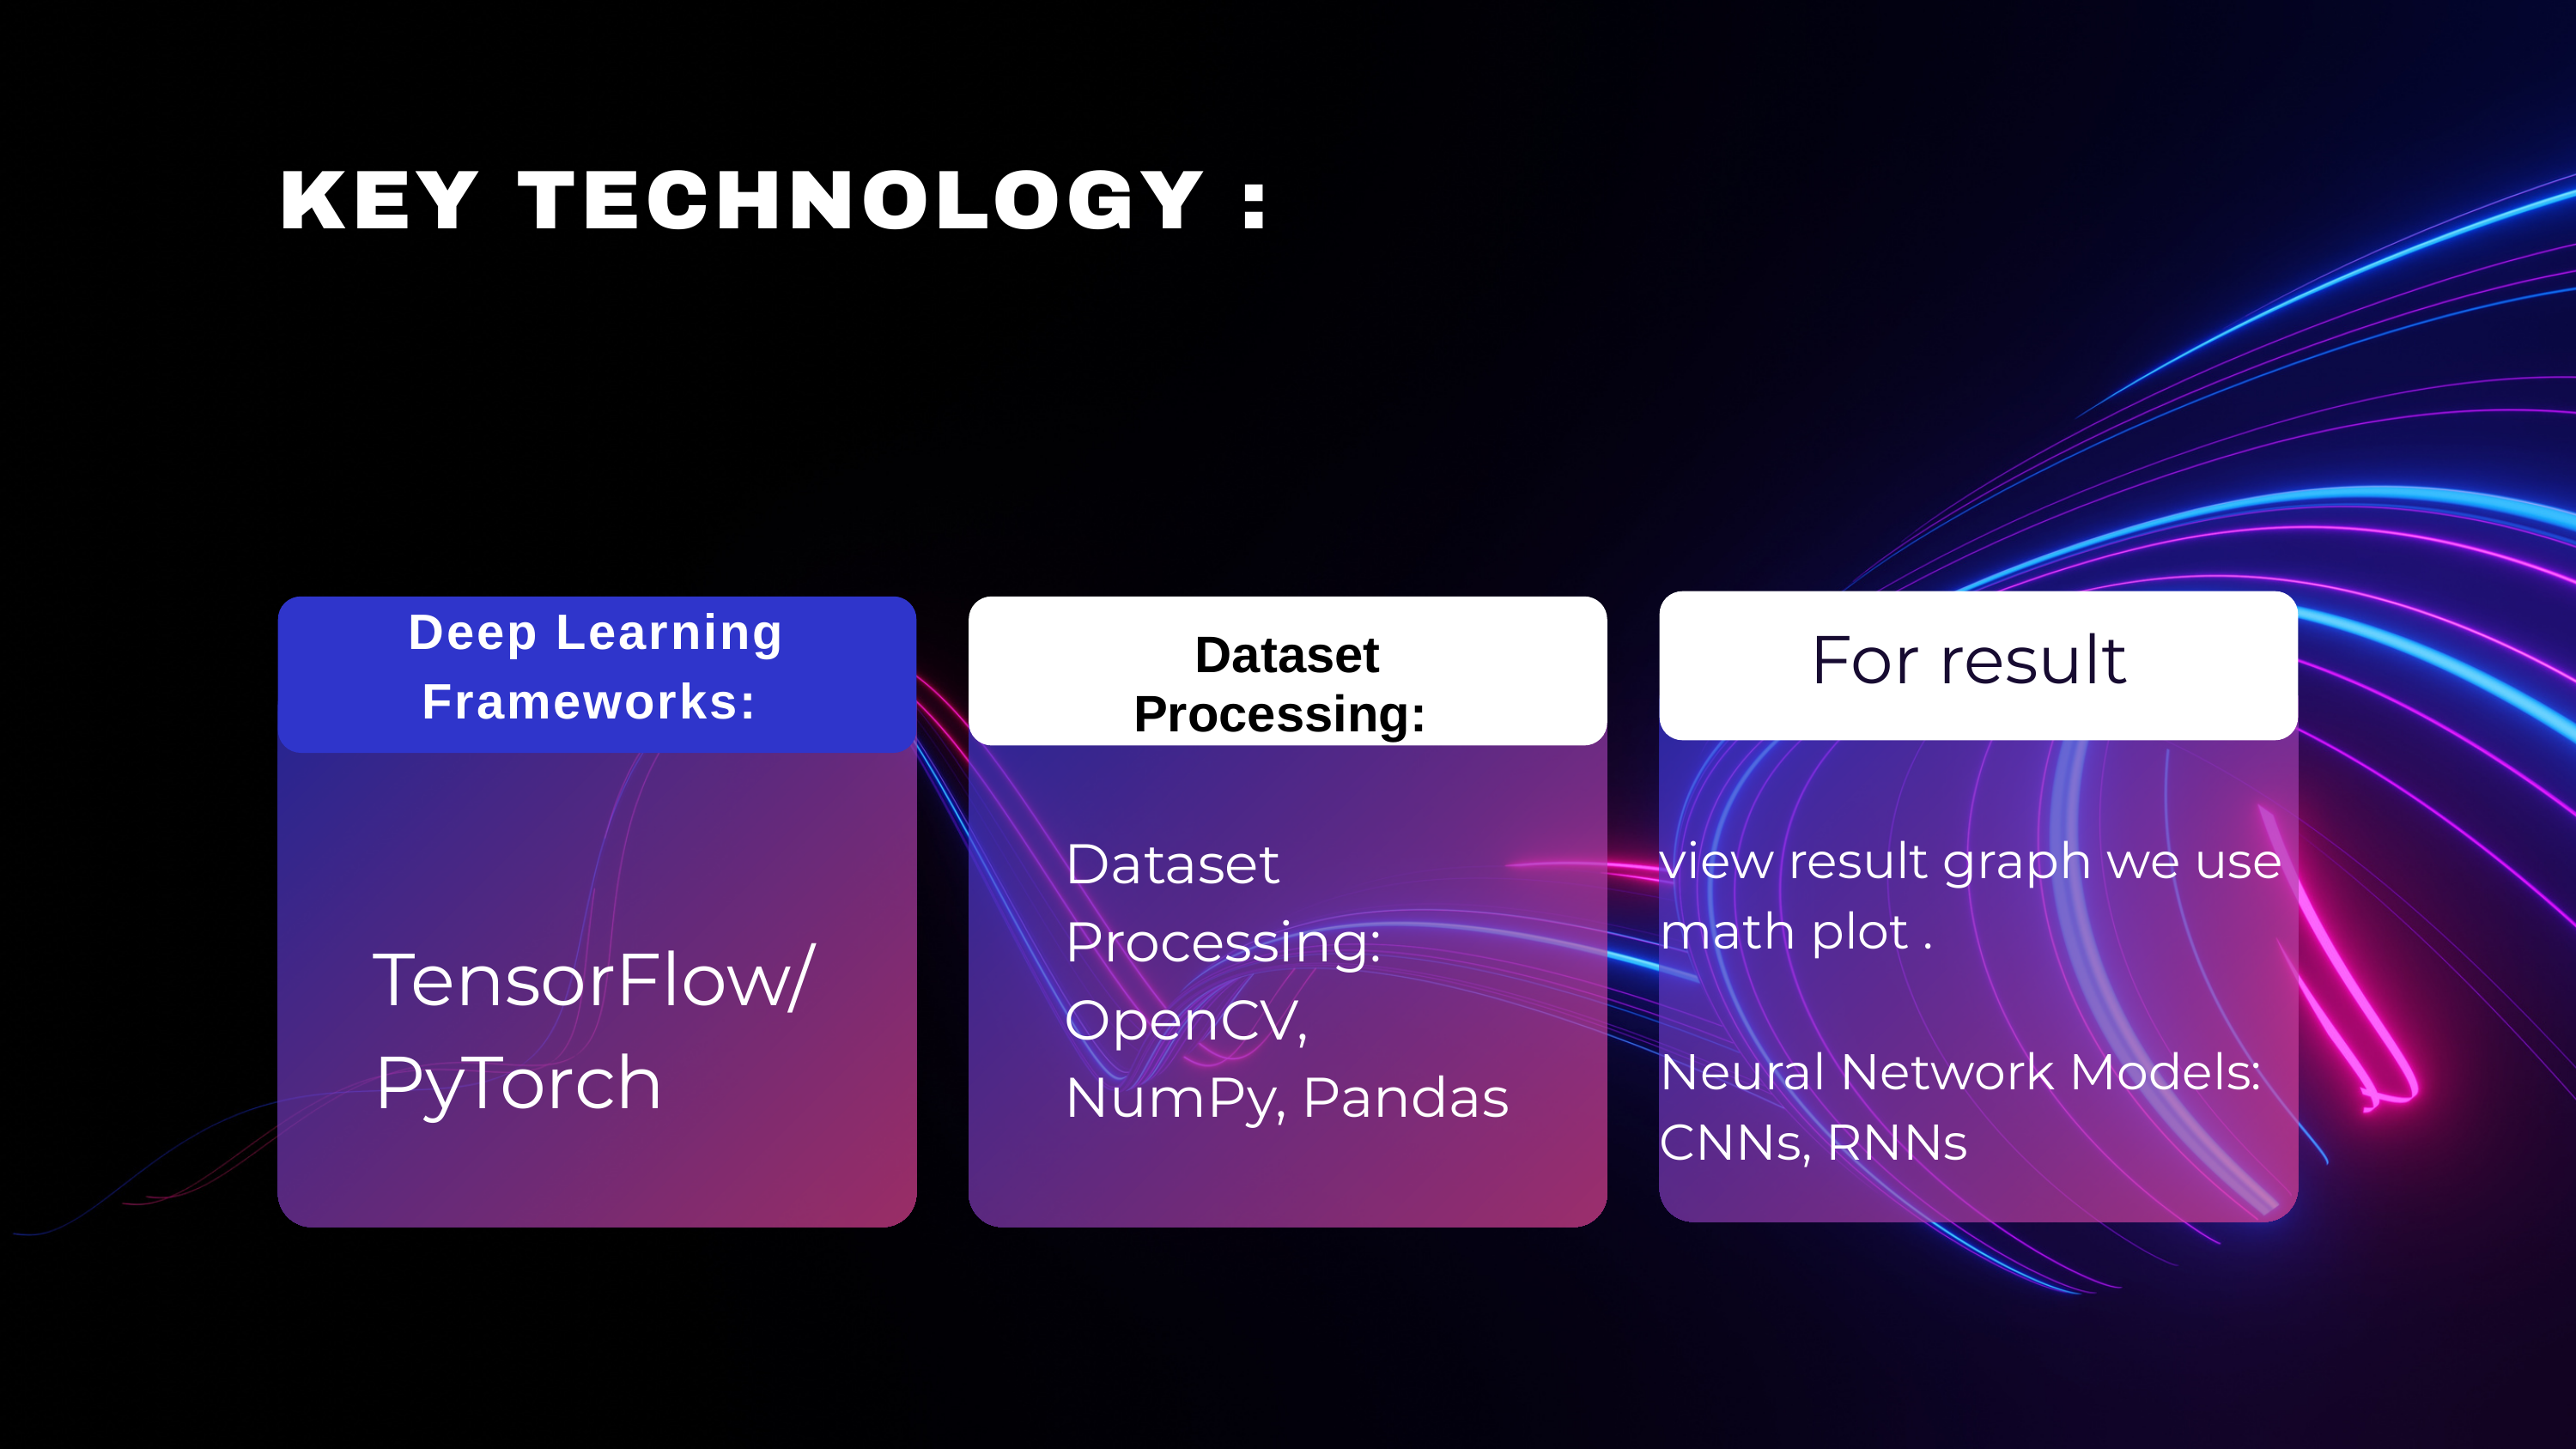

KEY TECHNOLOGY :

Deep Learning Frameworks:

For result
Dataset Processing:

 TensorFlow/PyTorch

Dataset Processing: OpenCV, NumPy, Pandas
view result graph we use  math plot .

Neural Network Models: CNNs, RNNs